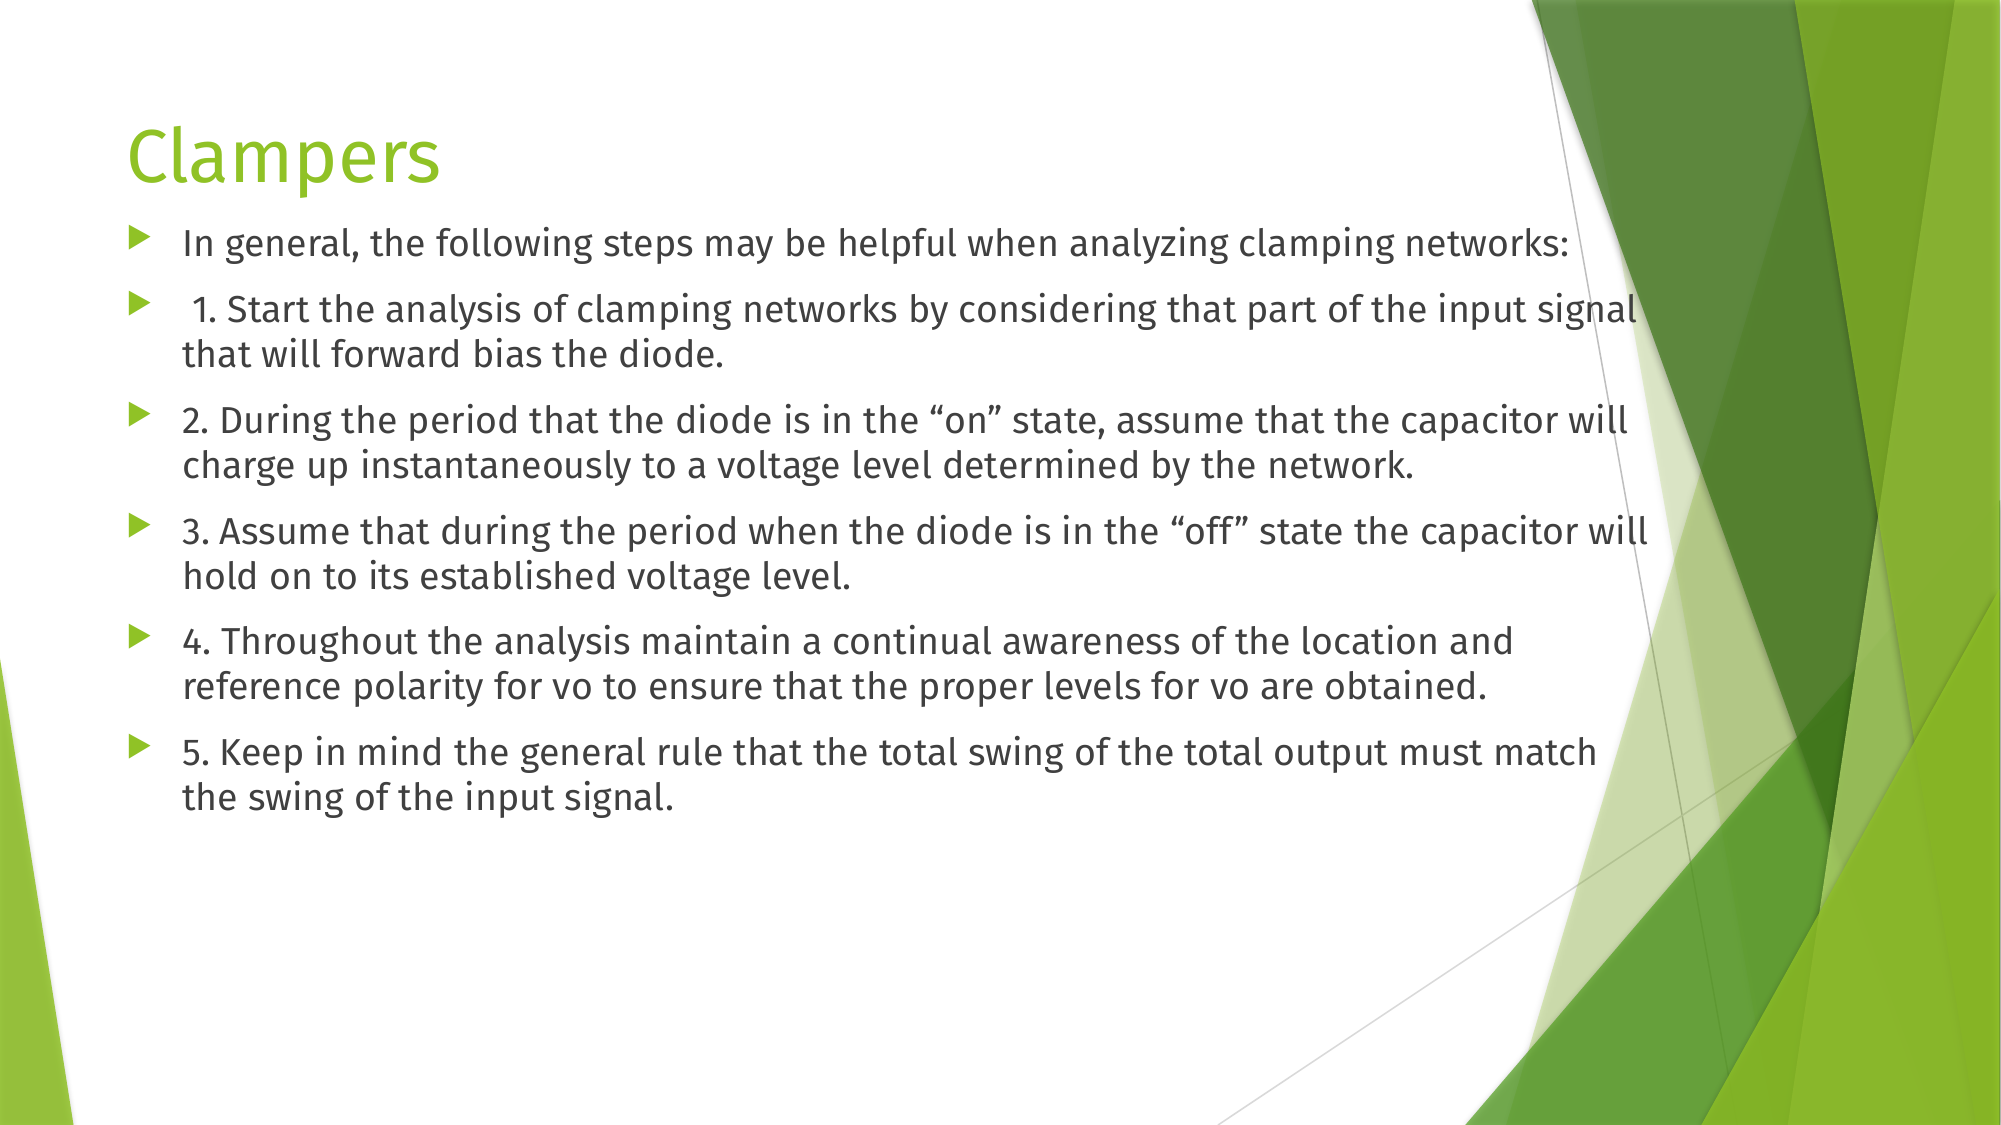

# Clampers
In general, the following steps may be helpful when analyzing clamping networks:
 1. Start the analysis of clamping networks by considering that part of the input signal that will forward bias the diode.
2. During the period that the diode is in the “on” state, assume that the capacitor will charge up instantaneously to a voltage level determined by the network.
3. Assume that during the period when the diode is in the “off” state the capacitor will hold on to its established voltage level.
4. Throughout the analysis maintain a continual awareness of the location and reference polarity for vo to ensure that the proper levels for vo are obtained.
5. Keep in mind the general rule that the total swing of the total output must match the swing of the input signal.